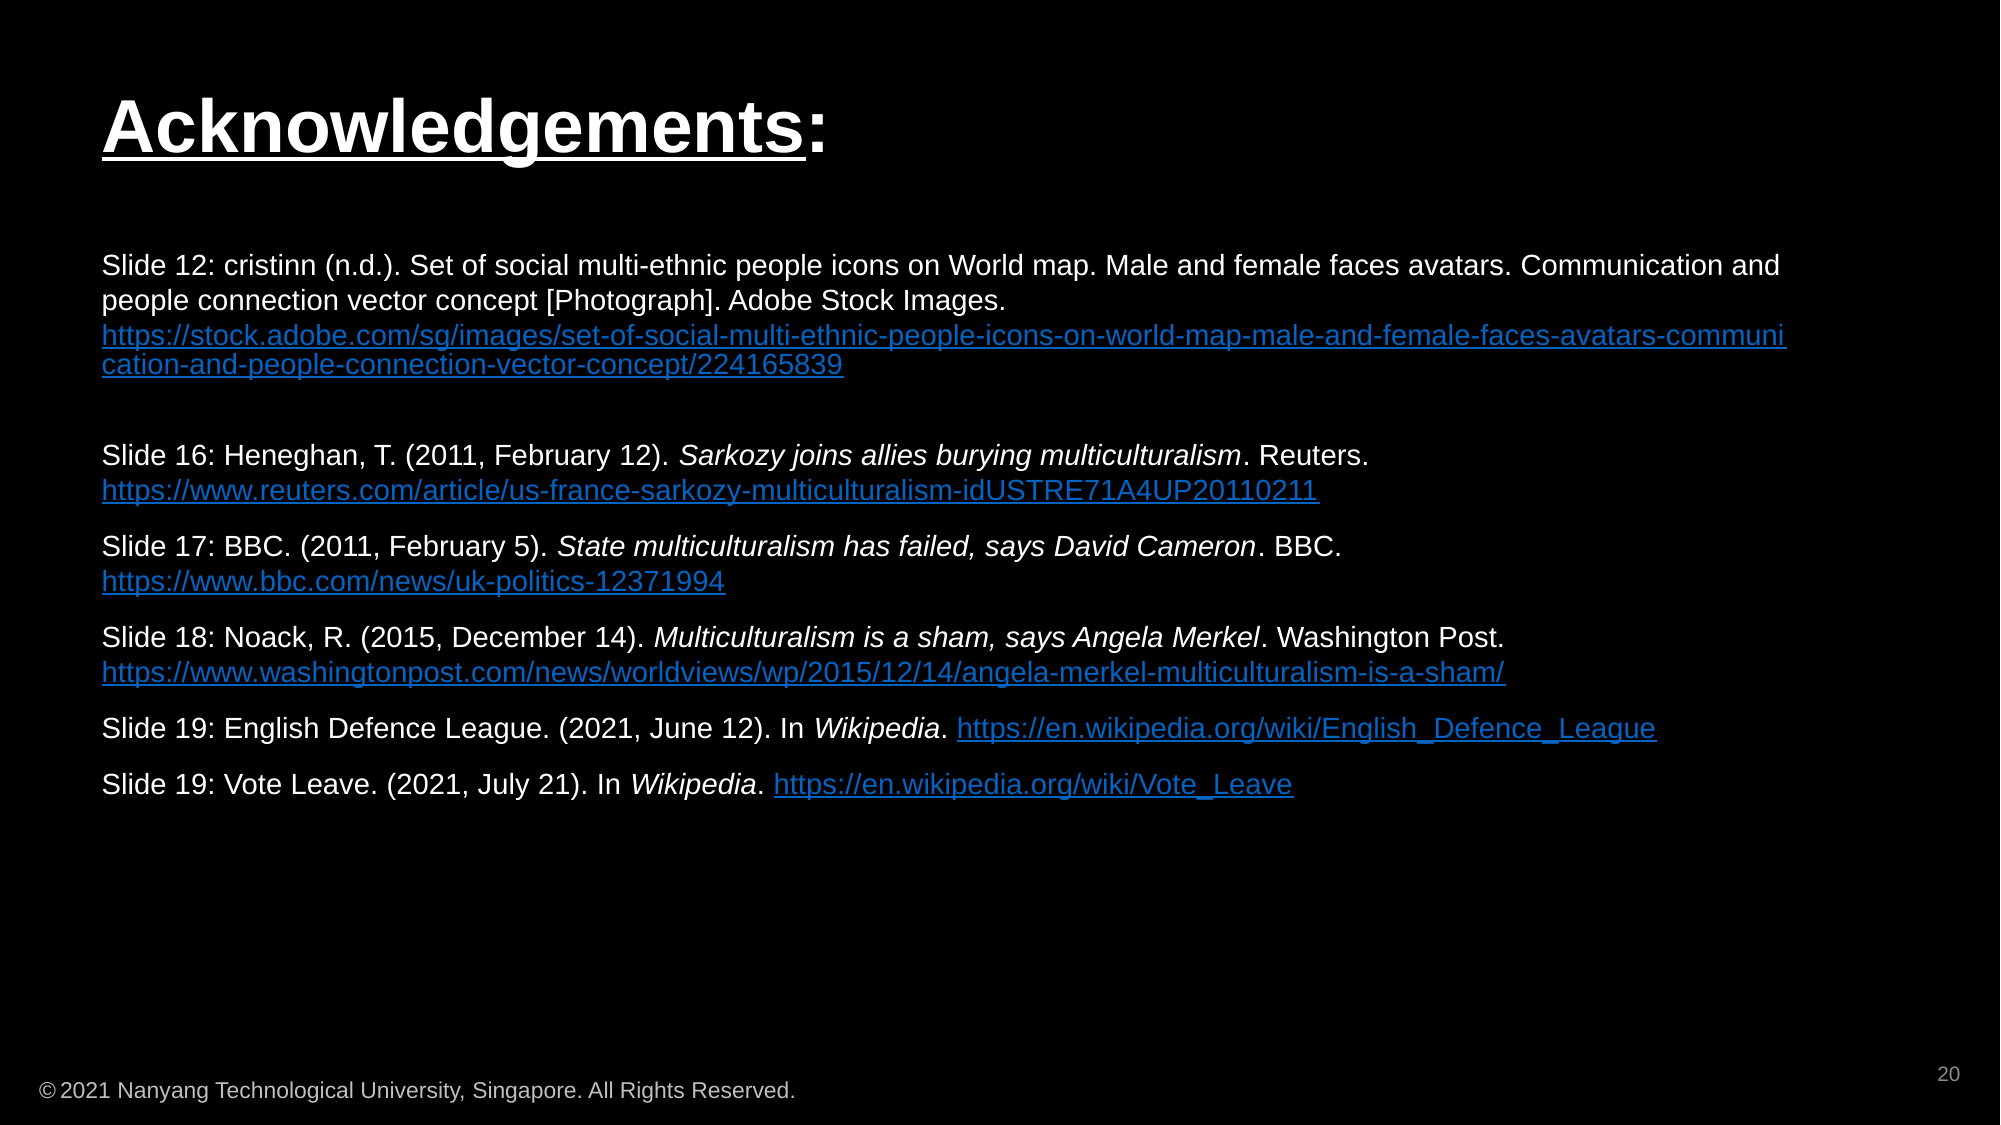

# Acknowledgements:
Slide 12: cristinn (n.d.). Set of social multi-ethnic people icons on World map. Male and female faces avatars. Communication and people connection vector concept [Photograph]. Adobe Stock Images. https://stock.adobe.com/sg/images/set-of-social-multi-ethnic-people-icons-on-world-map-male-and-female-faces-avatars-communication-and-people-connection-vector-concept/224165839
Slide 16: Heneghan, T. (2011, February 12). Sarkozy joins allies burying multiculturalism. Reuters. https://www.reuters.com/article/us-france-sarkozy-multiculturalism-idUSTRE71A4UP20110211
Slide 17: BBC. (2011, February 5). State multiculturalism has failed, says David Cameron. BBC. https://www.bbc.com/news/uk-politics-12371994
Slide 18: Noack, R. (2015, December 14). Multiculturalism is a sham, says Angela Merkel. Washington Post. https://www.washingtonpost.com/news/worldviews/wp/2015/12/14/angela-merkel-multiculturalism-is-a-sham/
Slide 19: English Defence League. (2021, June 12). In Wikipedia. https://en.wikipedia.org/wiki/English_Defence_League
Slide 19: Vote Leave. (2021, July 21). In Wikipedia. https://en.wikipedia.org/wiki/Vote_Leave
20